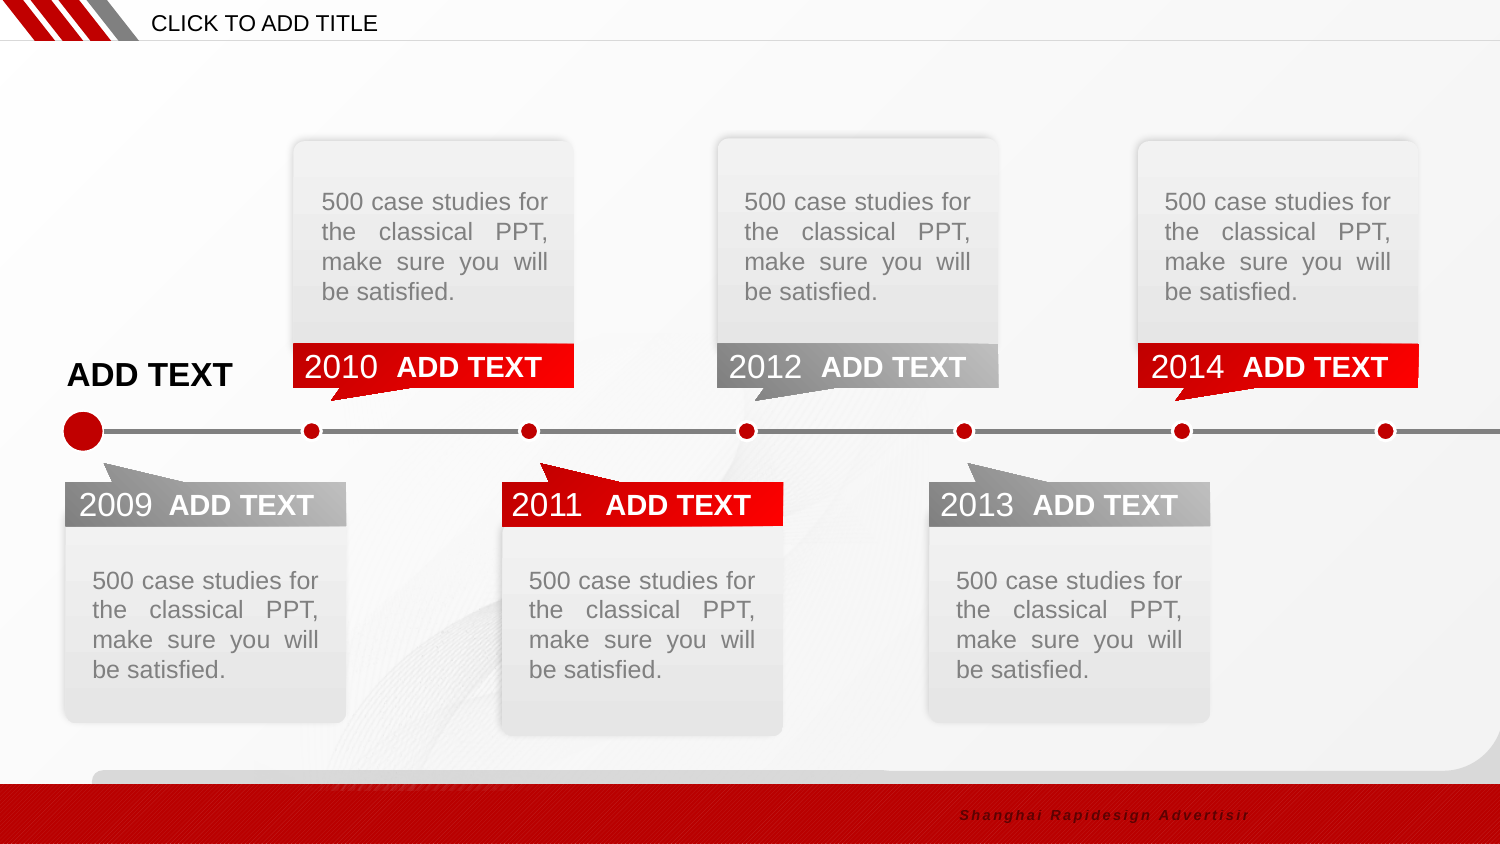

CLICK TO ADD TITLE

2012
ADD TEXT

500 case studies for the classical PPT, make sure you will be satisfied.

2010
ADD TEXT

500 case studies for the classical PPT, make sure you will be satisfied.

500 case studies for the classical PPT, make sure you will be satisfied.
2014
ADD TEXT

ADD TEXT

2009
ADD TEXT

500 case studies for the classical PPT, make sure you will be satisfied.
2011
ADD TEXT

500 case studies for the classical PPT, make sure you will be satisfied.
2013
ADD TEXT

500 case studies for the classical PPT, make sure you will be satisfied.